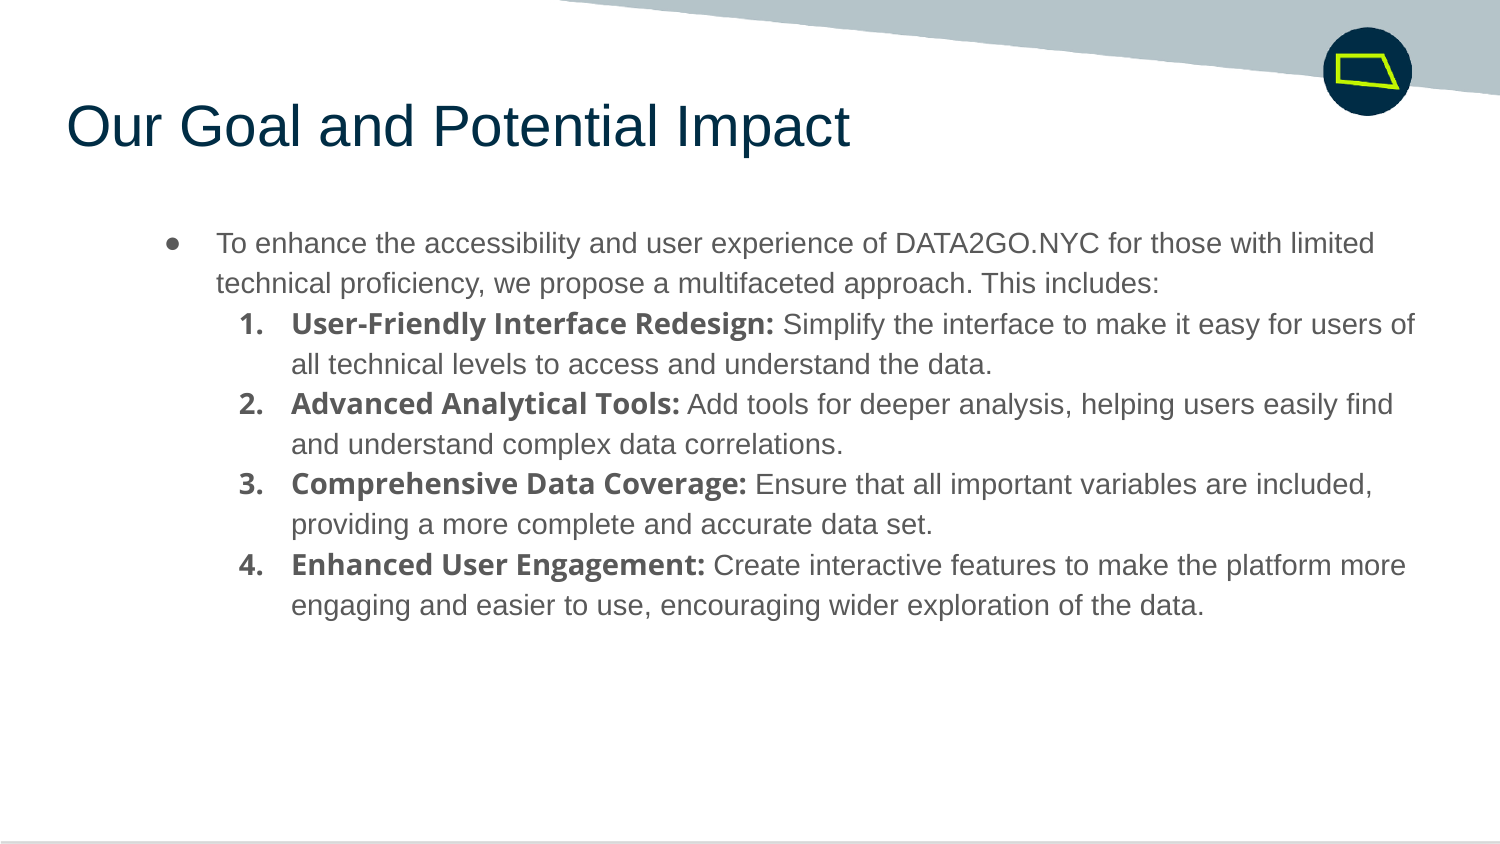

Our Goal and Potential Impact
To enhance the accessibility and user experience of DATA2GO.NYC for those with limited technical proficiency, we propose a multifaceted approach. This includes:
User-Friendly Interface Redesign: Simplify the interface to make it easy for users of all technical levels to access and understand the data.
Advanced Analytical Tools: Add tools for deeper analysis, helping users easily find and understand complex data correlations.
Comprehensive Data Coverage: Ensure that all important variables are included, providing a more complete and accurate data set.
Enhanced User Engagement: Create interactive features to make the platform more engaging and easier to use, encouraging wider exploration of the data.